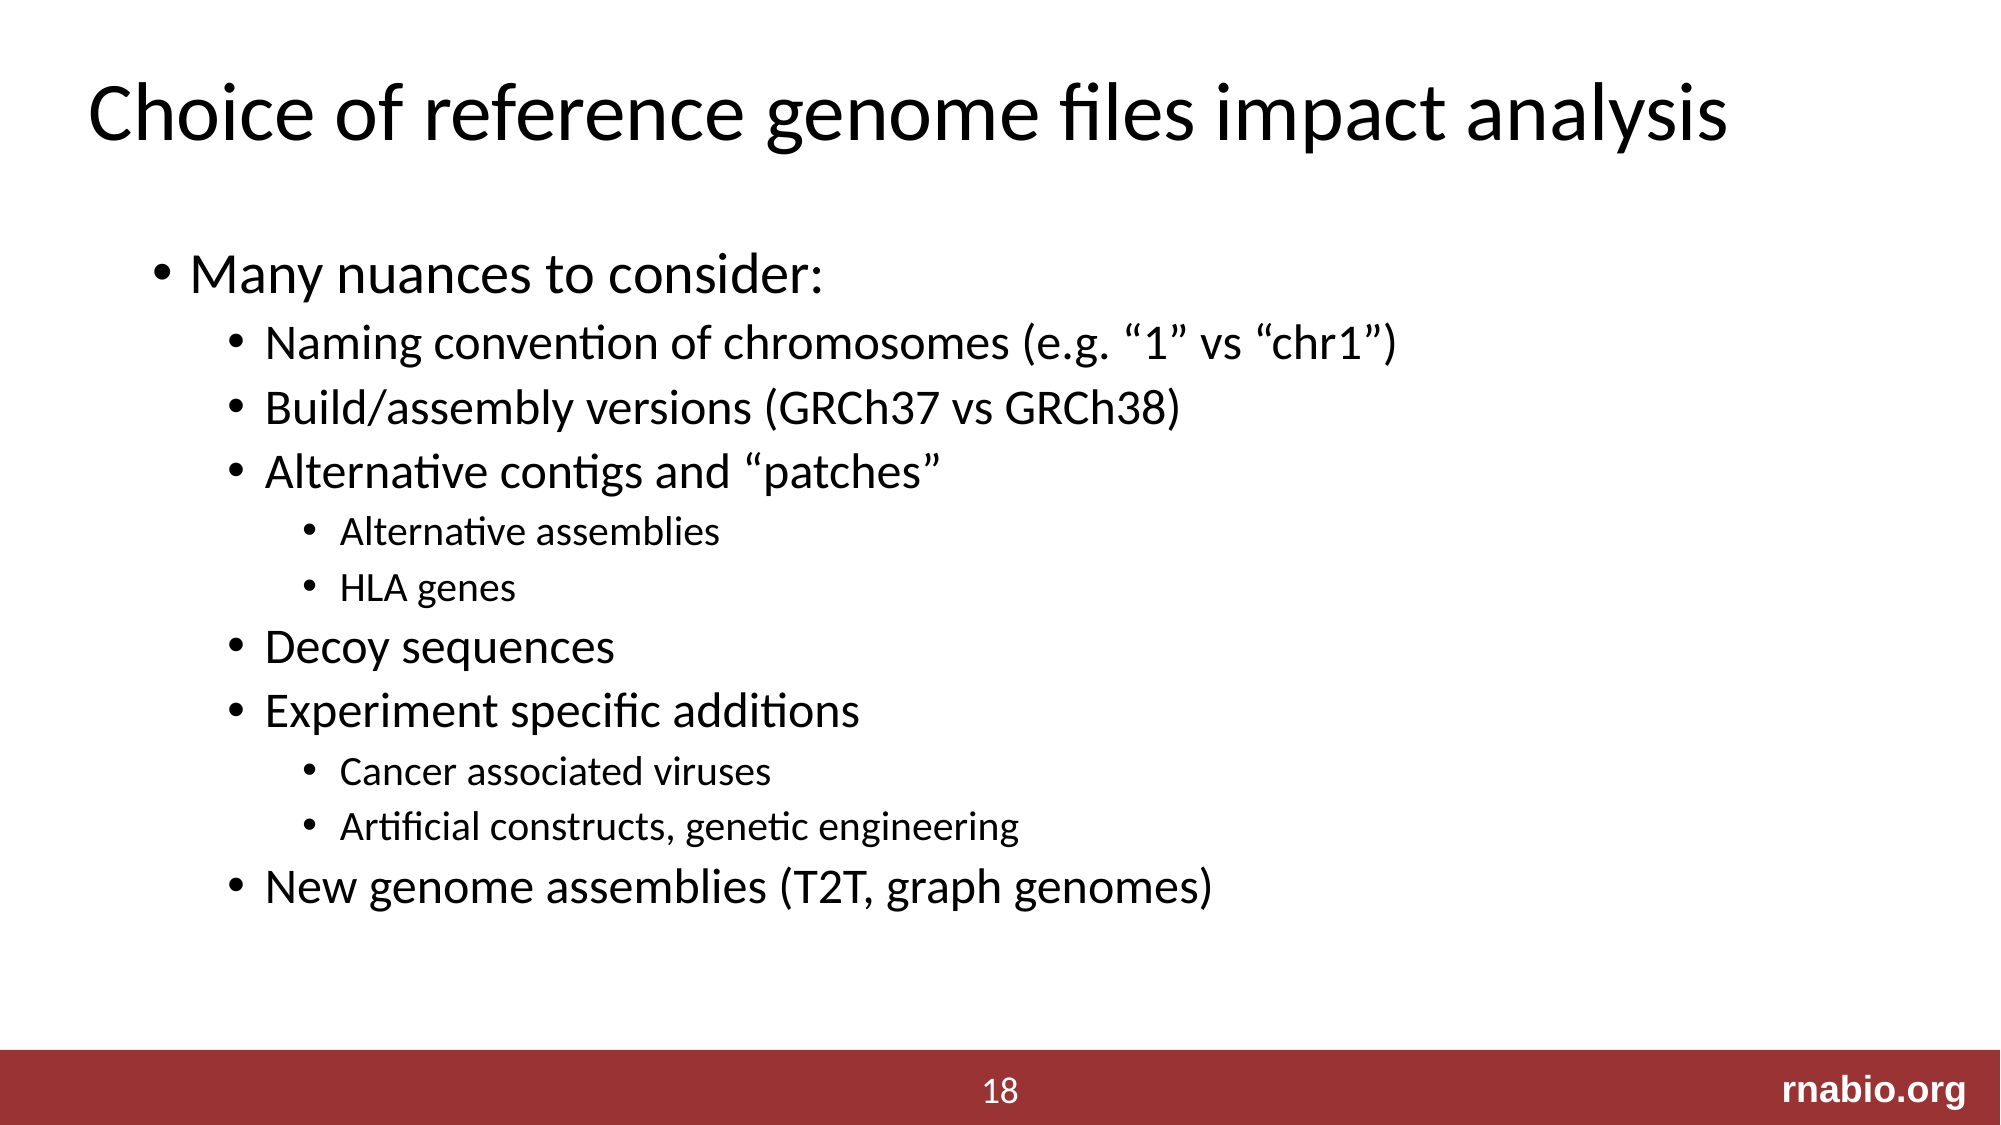

# Choice of reference genome files impact analysis
Many nuances to consider:
Naming convention of chromosomes (e.g. “1” vs “chr1”)
Build/assembly versions (GRCh37 vs GRCh38)
Alternative contigs and “patches”
Alternative assemblies
HLA genes
Decoy sequences
Experiment specific additions
Cancer associated viruses
Artificial constructs, genetic engineering
New genome assemblies (T2T, graph genomes)